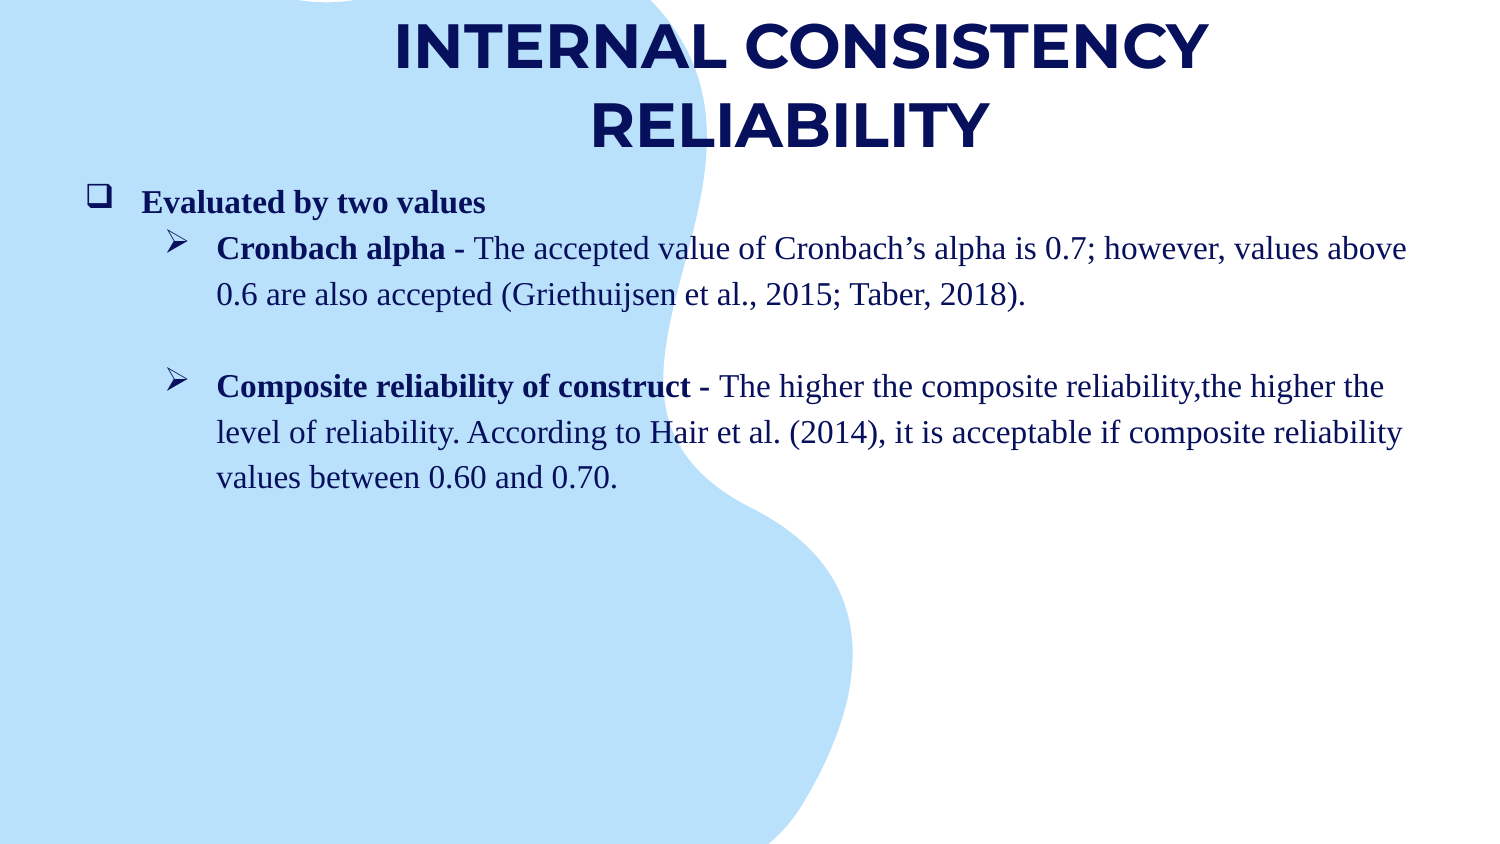

# INTERNAL CONSISTENCY RELIABILITY
Evaluated by two values
Cronbach alpha - The accepted value of Cronbach’s alpha is 0.7; however, values above 0.6 are also accepted (Griethuijsen et al., 2015; Taber, 2018).

Composite reliability of construct - The higher the composite reliability,the higher the level of reliability. According to Hair et al. (2014), it is acceptable if composite reliability values between 0.60 and 0.70.